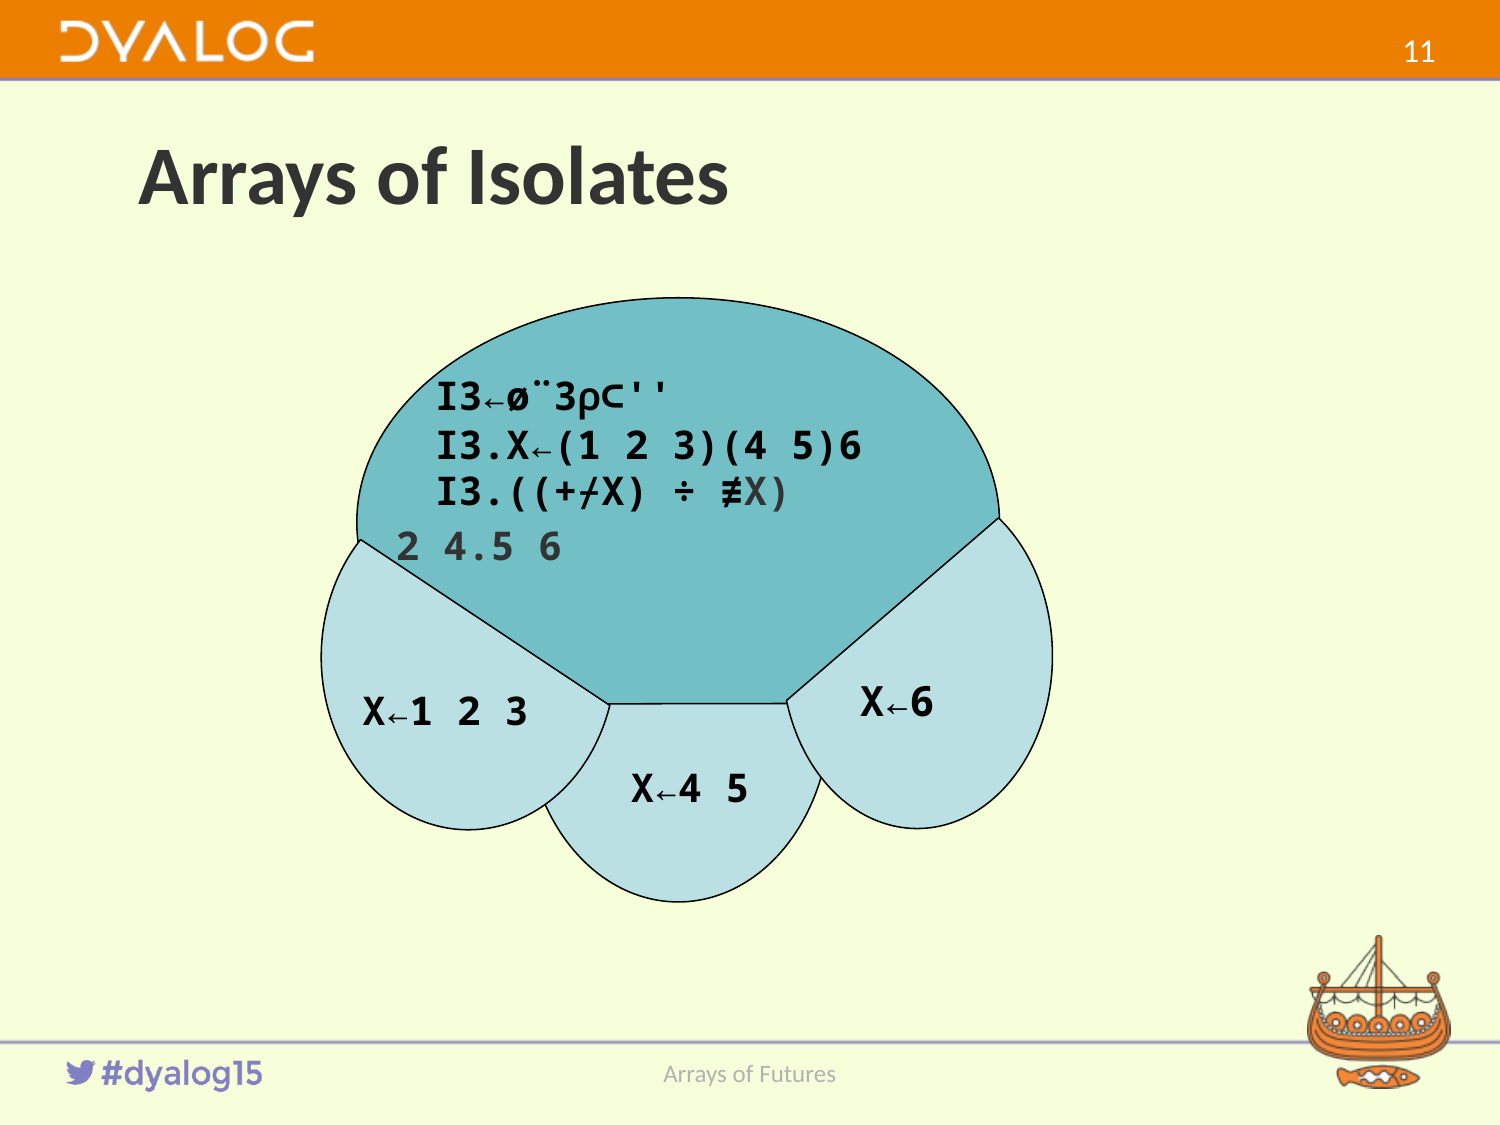

11
# Arrays of Isolates

  I3←ø¨3⍴⊂''
  I3.X←(1 2 3)(4 5)6
  I3.((+⌿X) ÷ ≢X)

2 4.5 6

X←6
X←1 2 3
X←4 5
Arrays of Futures